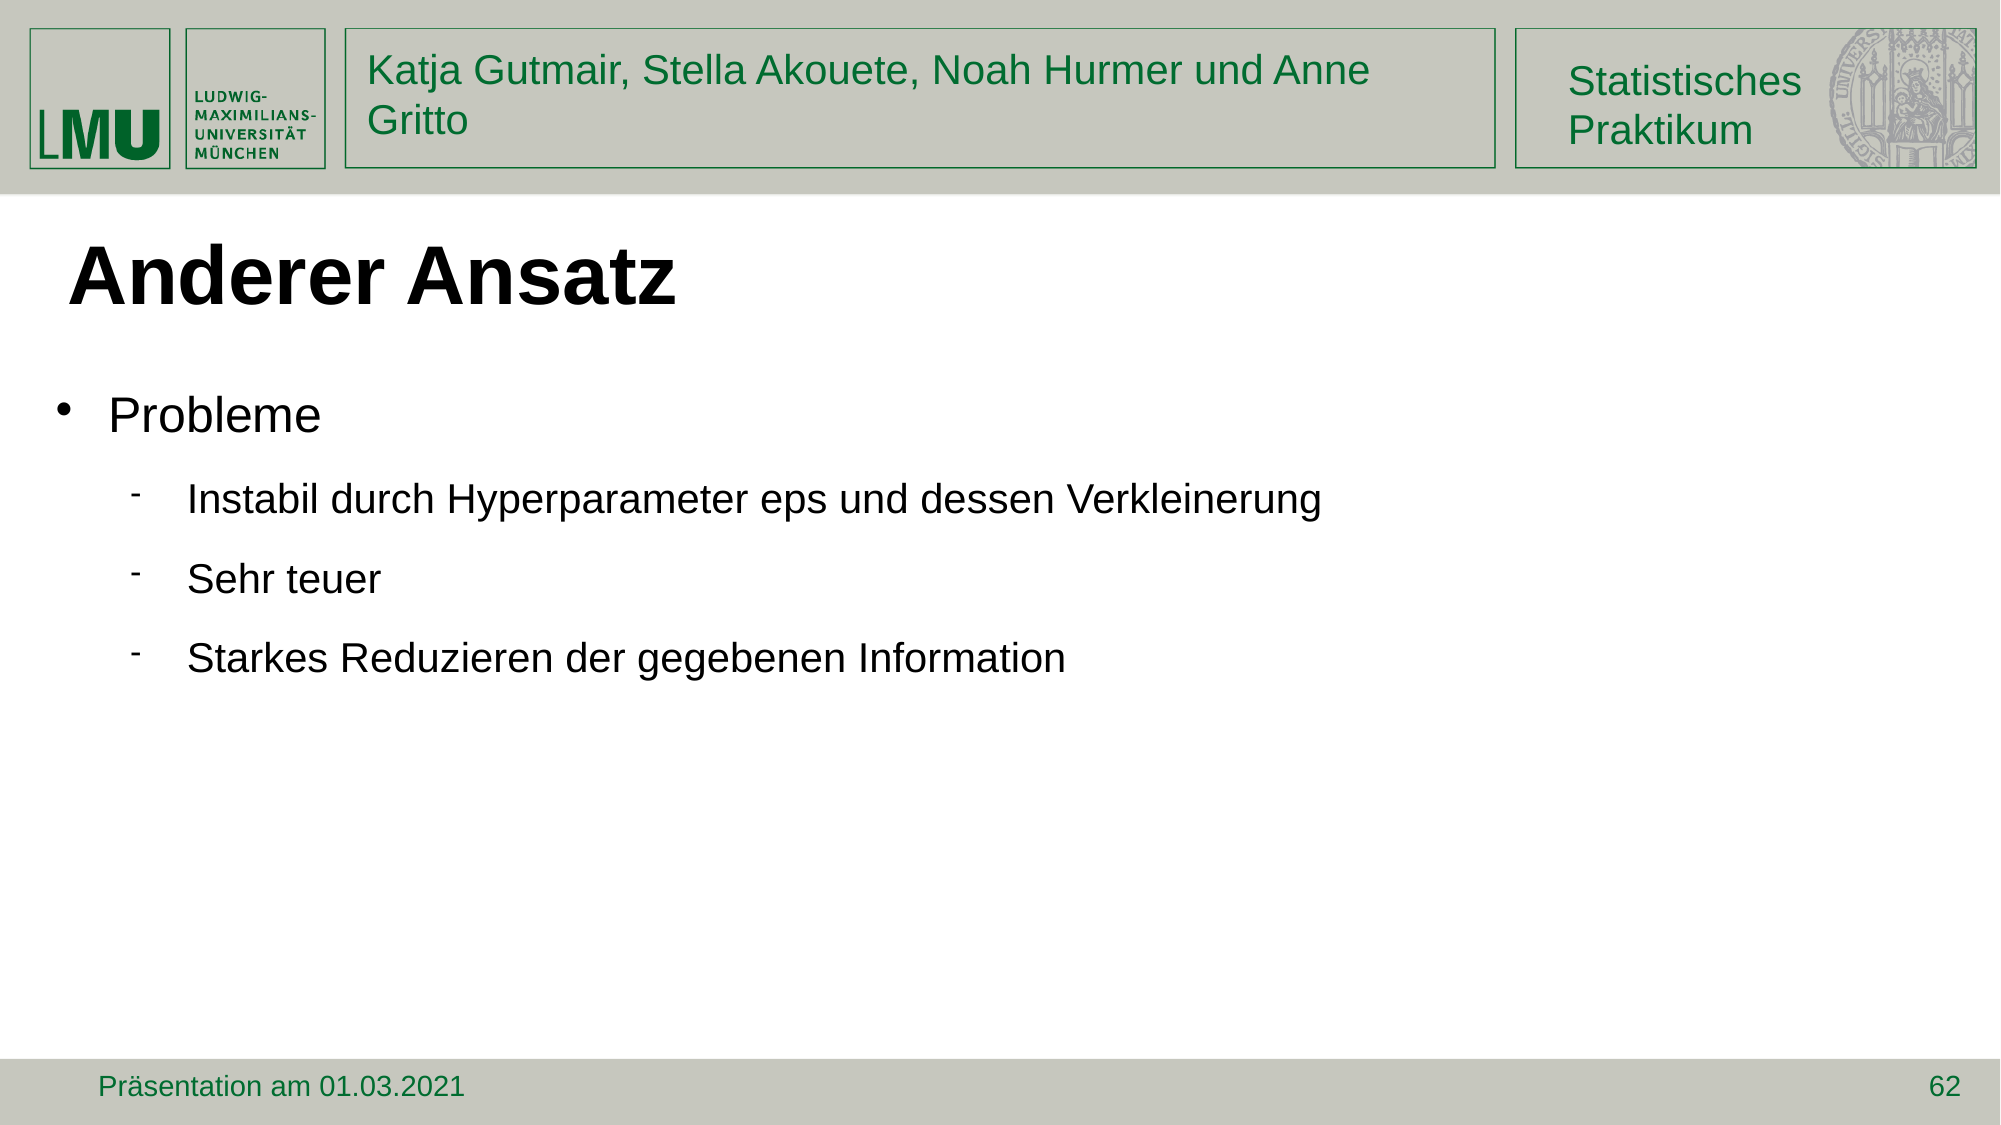

Statistisches
Praktikum
Katja Gutmair, Stella Akouete, Noah Hurmer und Anne Gritto

Anderer Ansatz
Probleme
Instabil durch Hyperparameter eps und dessen Verkleinerung
Sehr teuer
Starkes Reduzieren der gegebenen Information

Präsentation am 01.03.2021
62